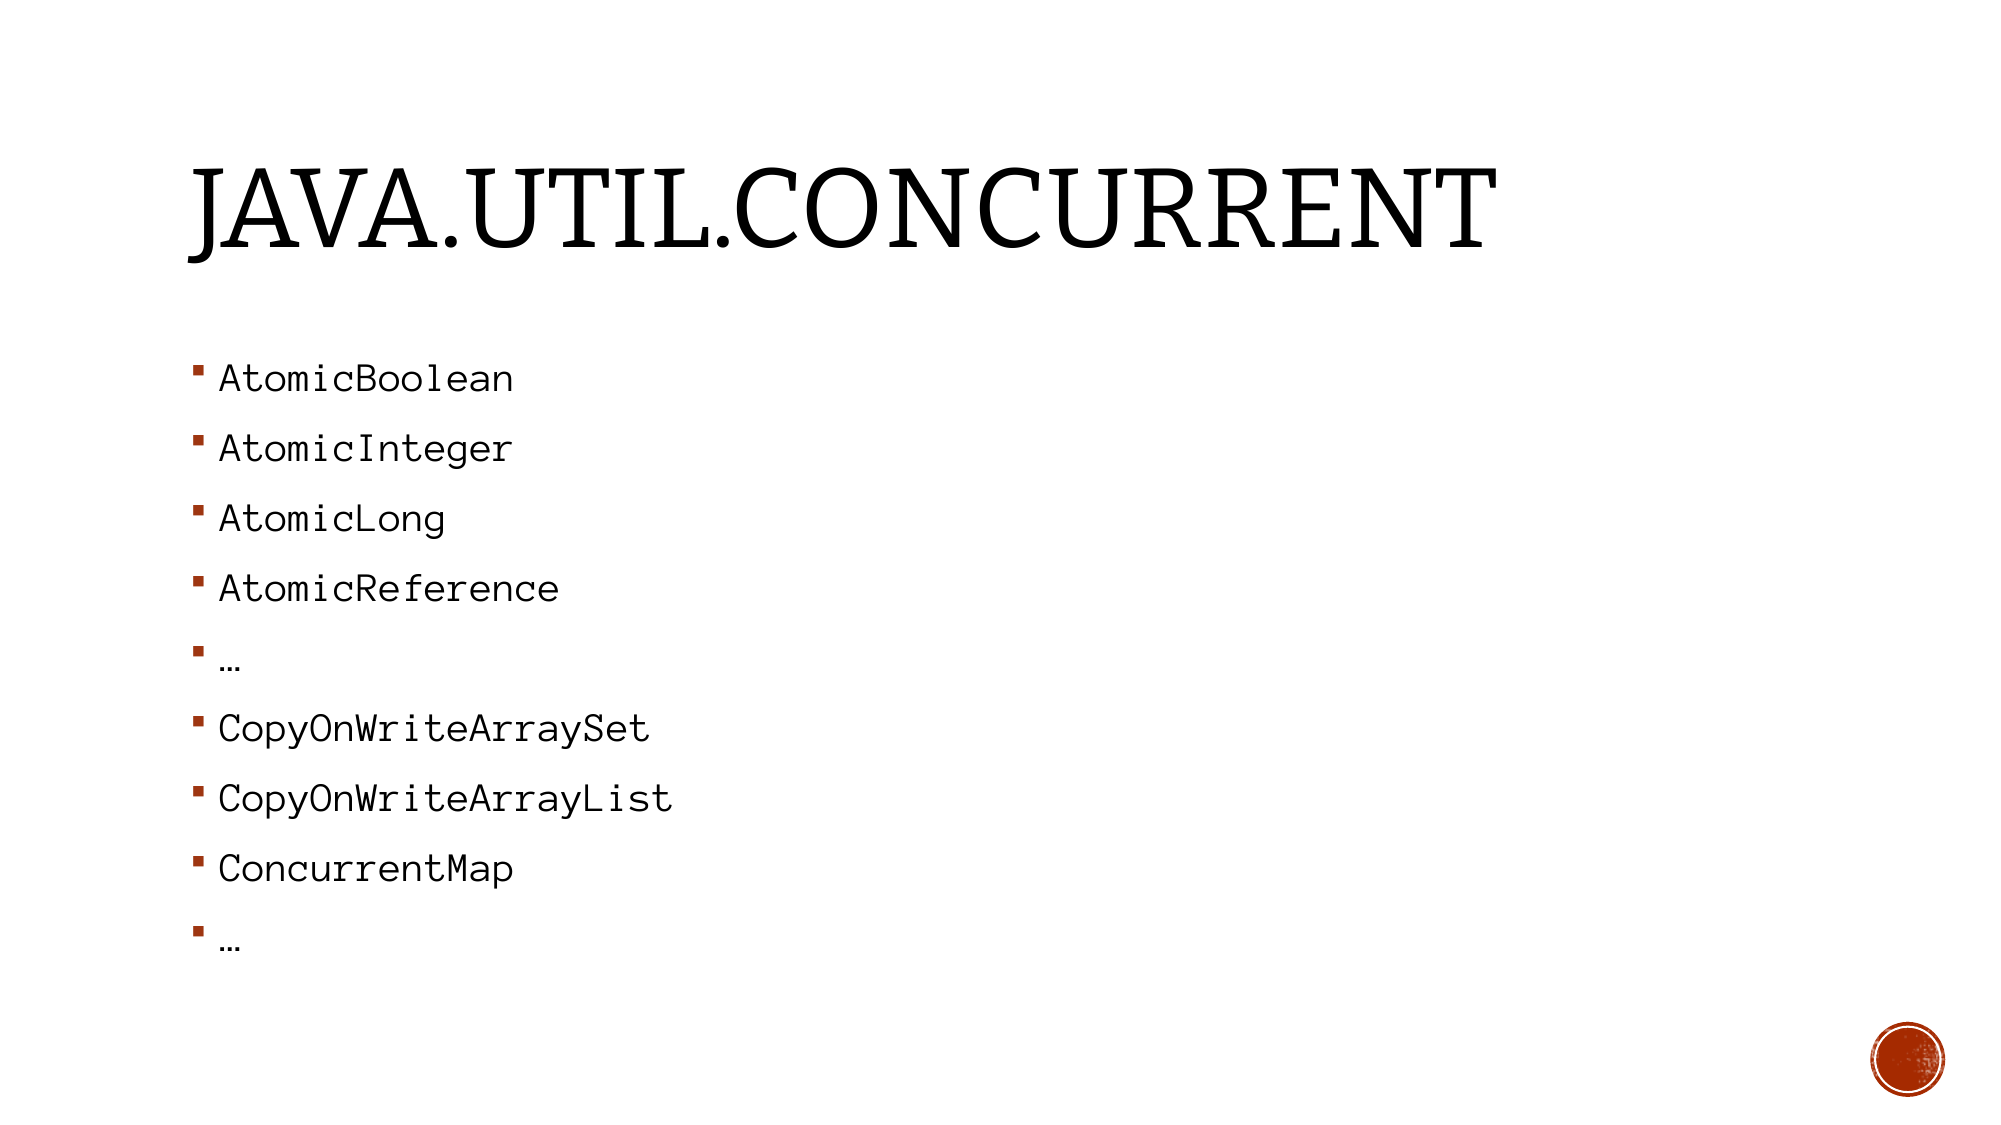

# java.util.concurrent
AtomicBoolean
AtomicInteger
AtomicLong
AtomicReference
…
CopyOnWriteArraySet
CopyOnWriteArrayList
ConcurrentMap
…